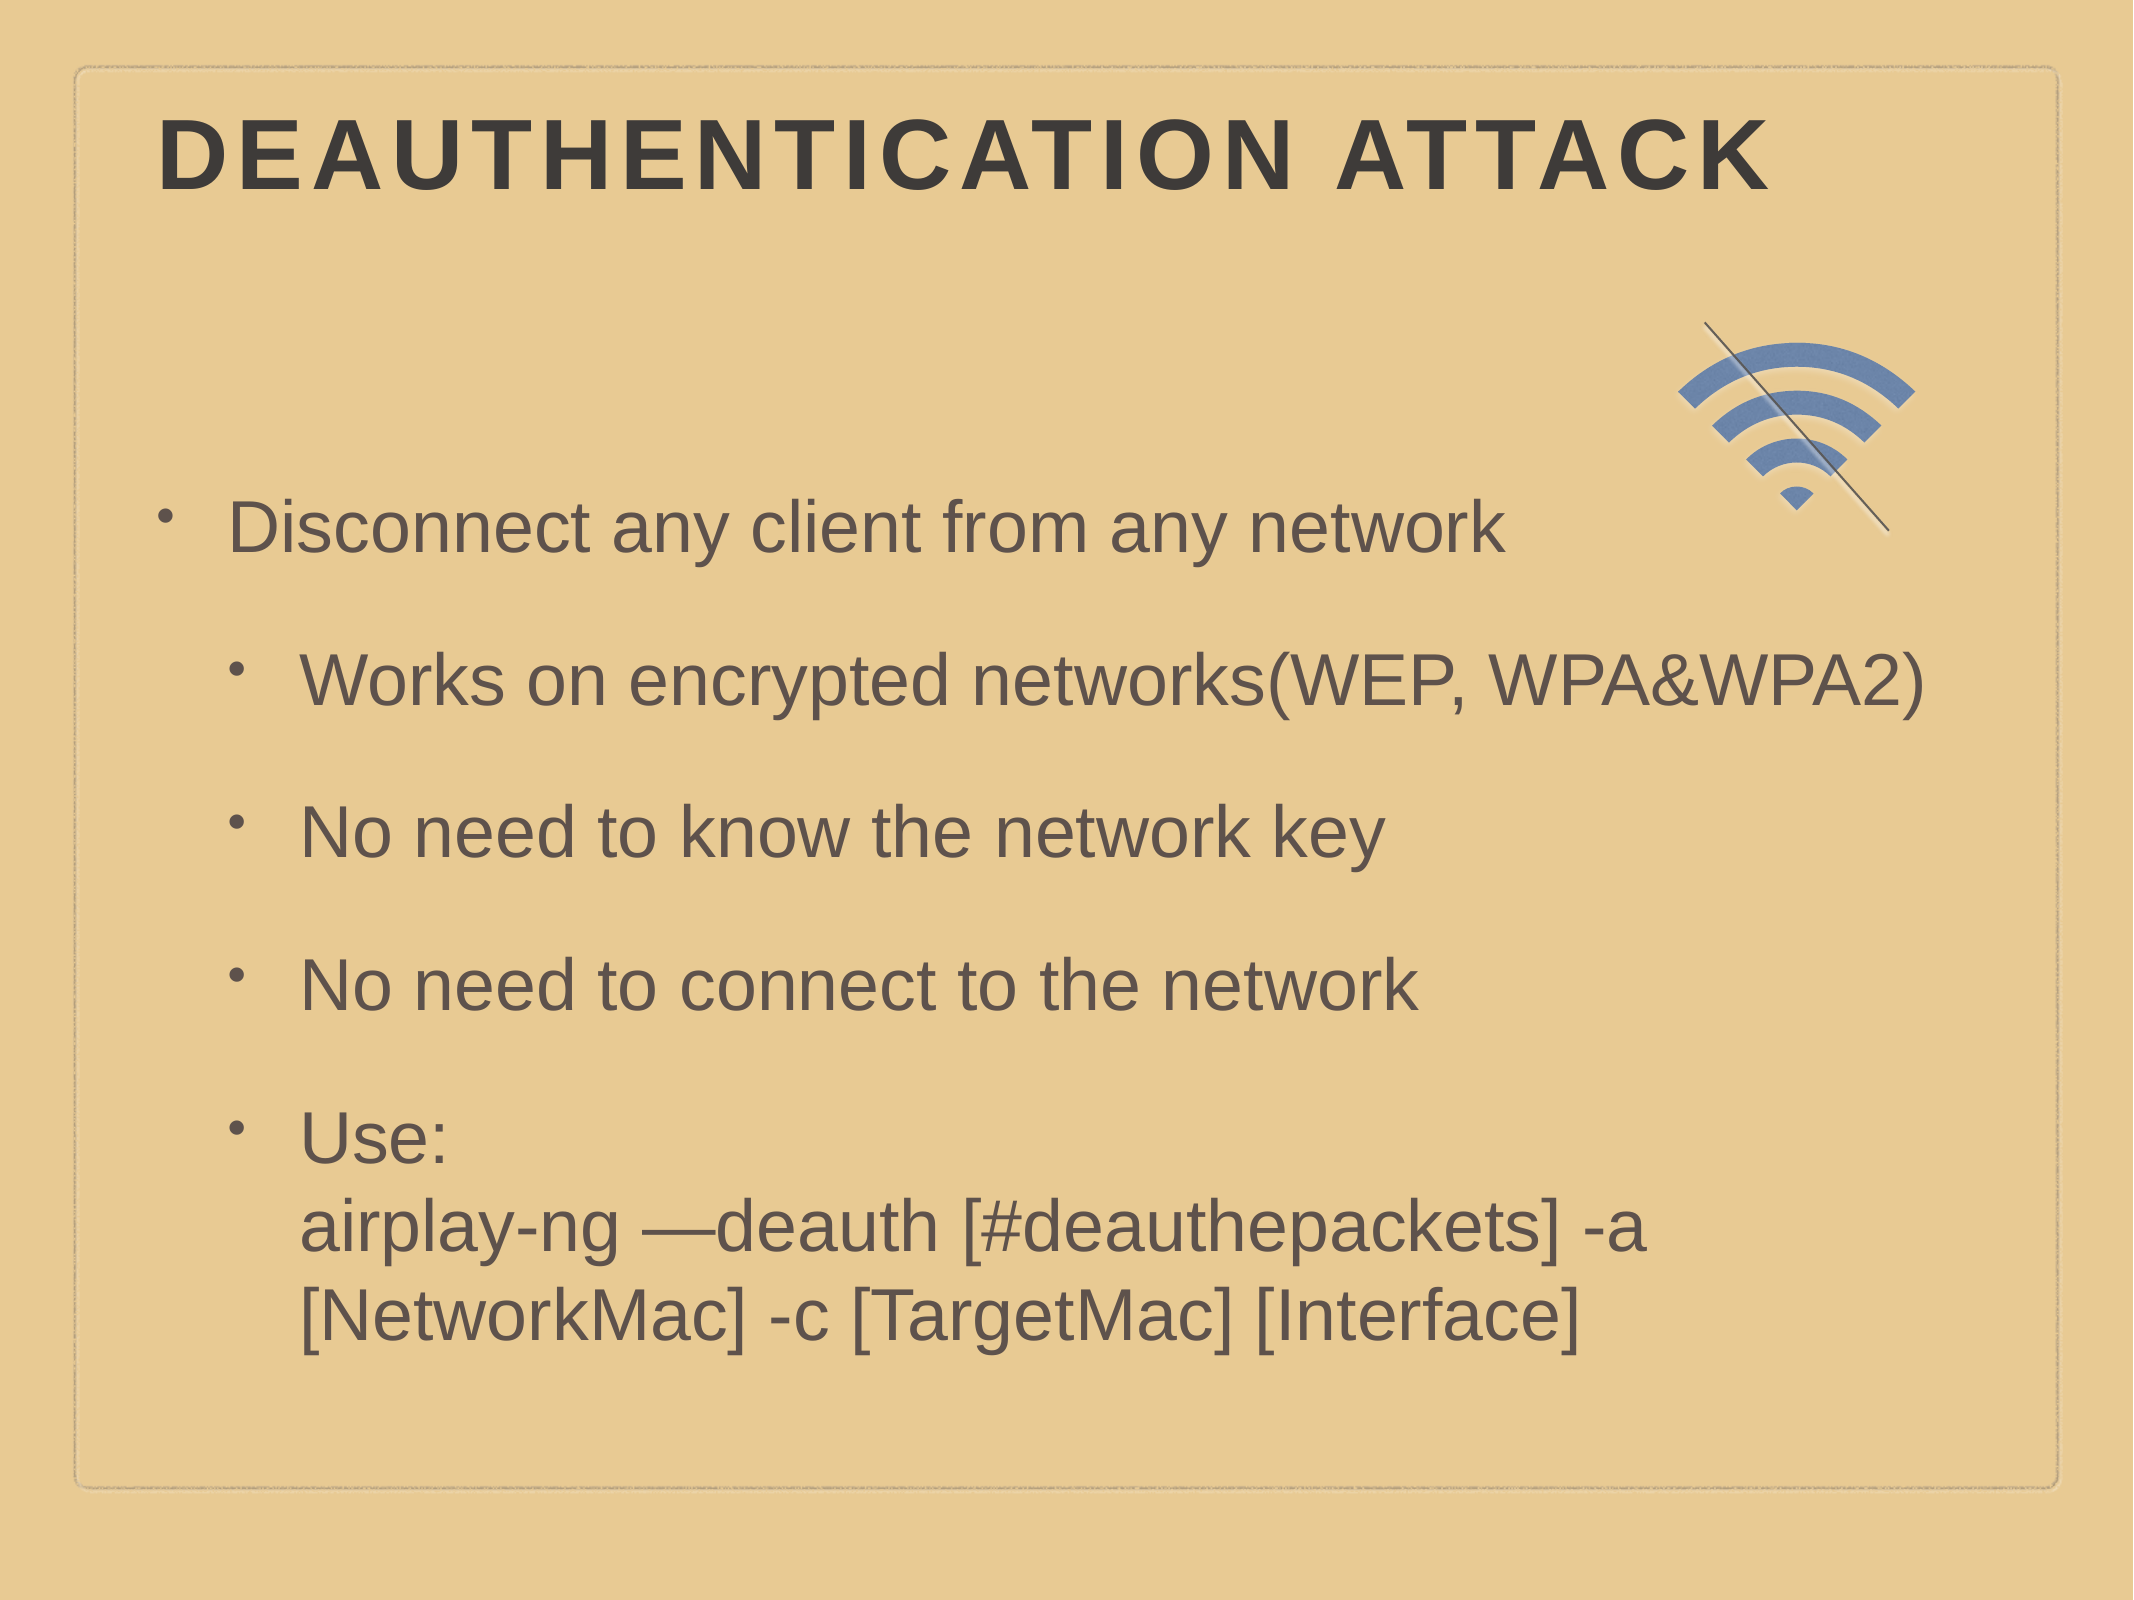

# Deauthentication Attack

Disconnect any client from any network
Works on encrypted networks(WEP, WPA&WPA2)
No need to know the network key
No need to connect to the network
Use:
airplay-ng —deauth [#deauthepackets] -a [NetworkMac] -c [TargetMac] [Interface]